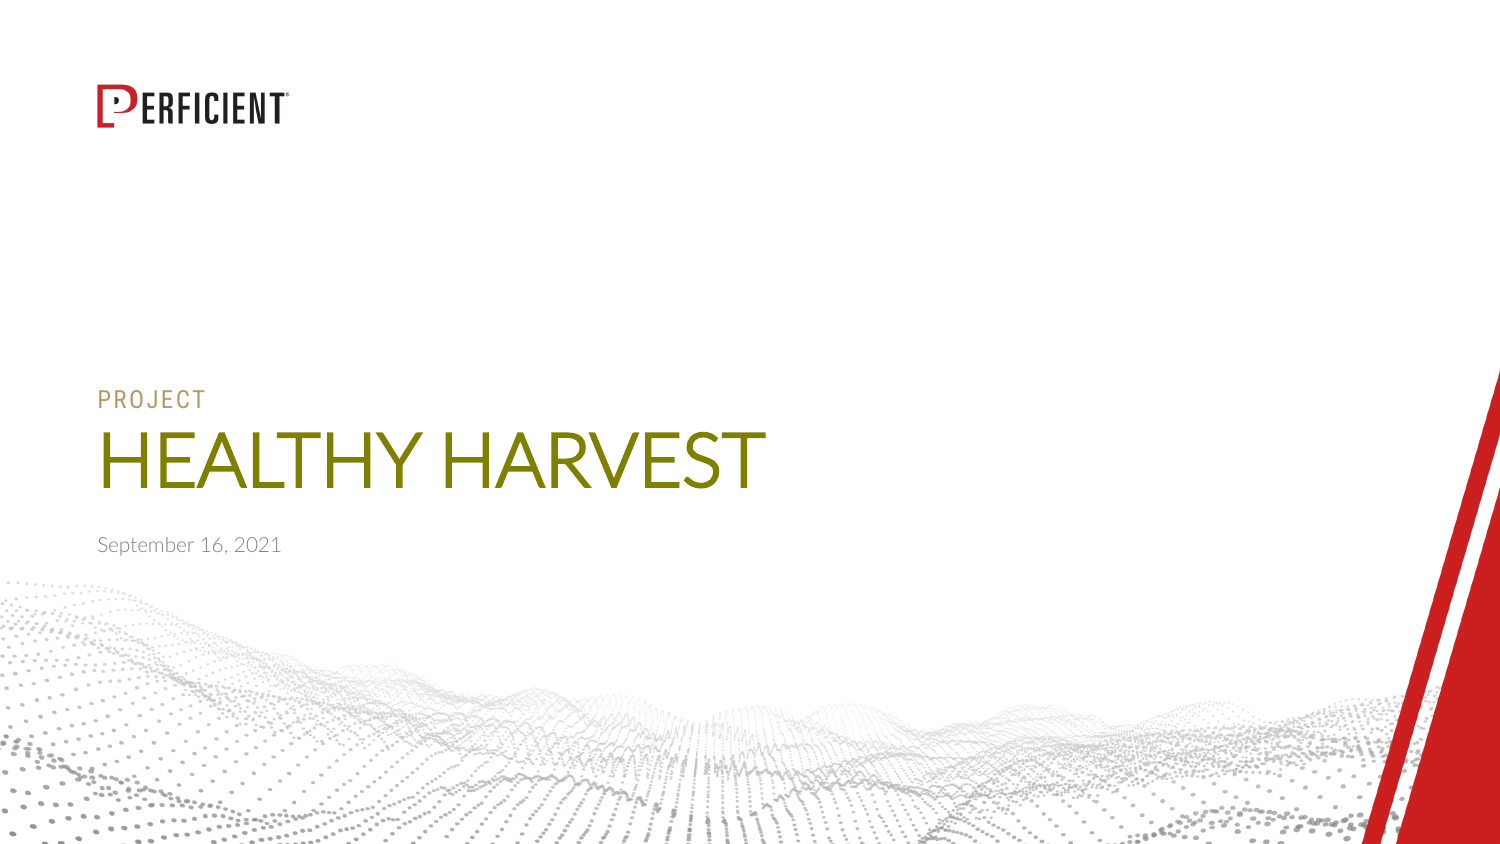

Project
# HEALTHY HARVEST
September 16, 2021